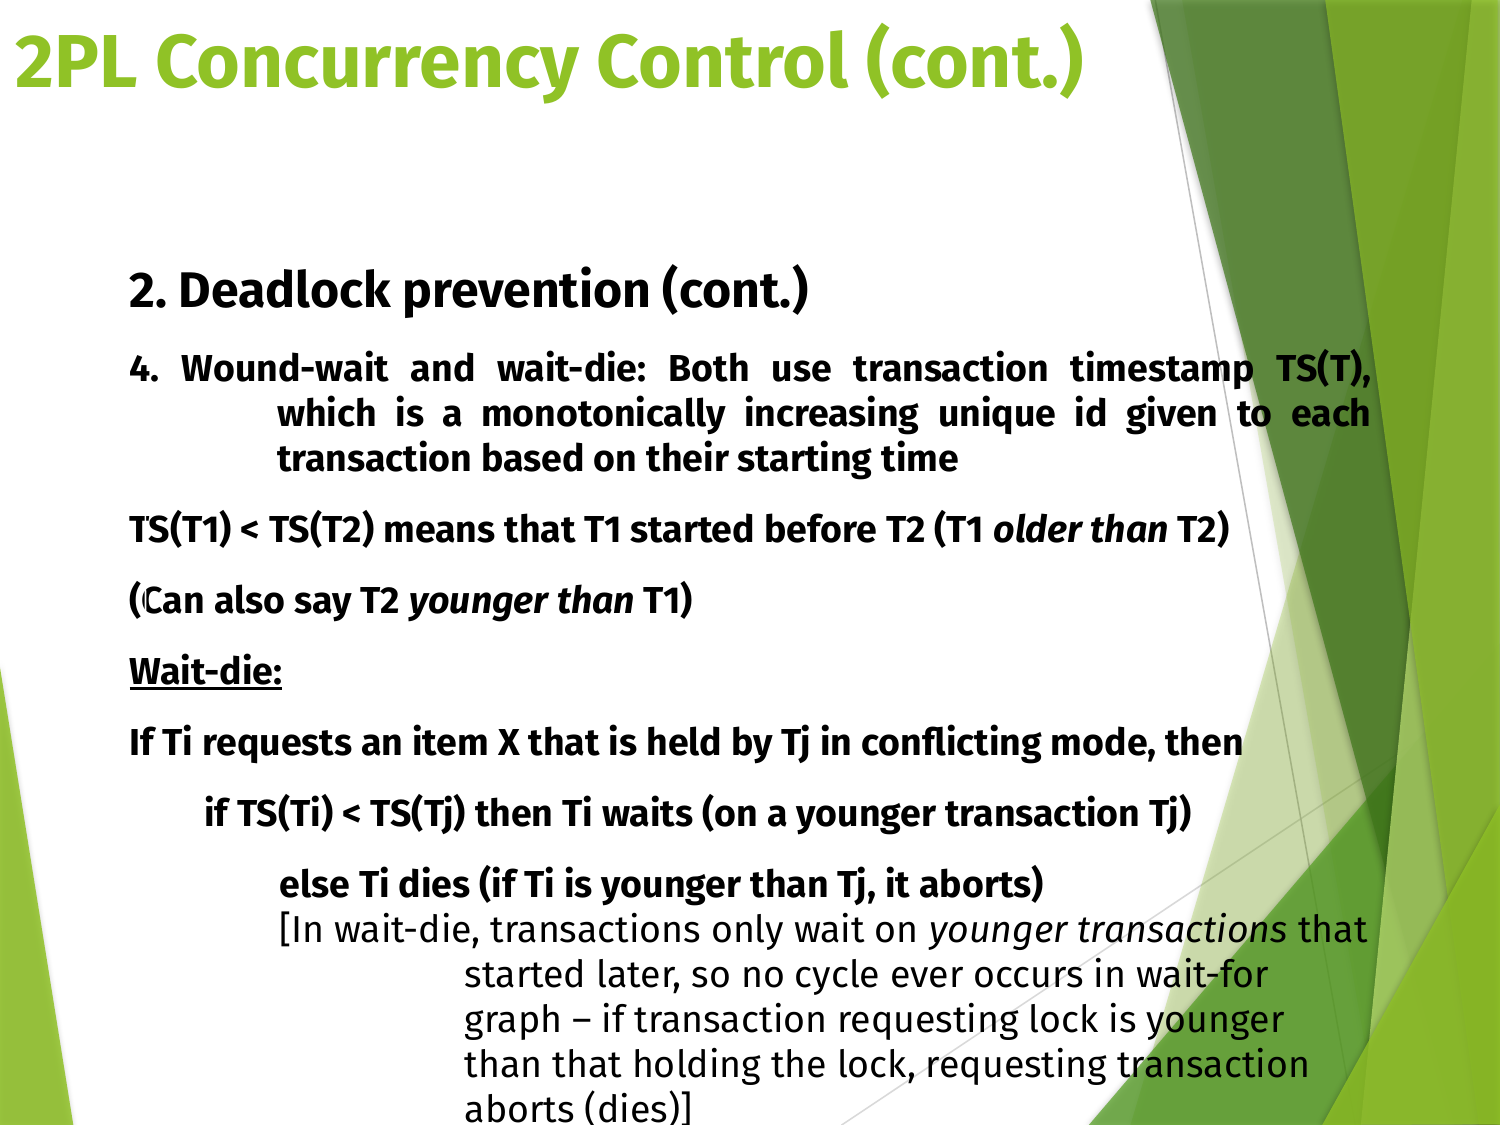

# 2PL Concurrency Control (cont.)
2. Deadlock prevention (cont.)
4. Wound-wait and wait-die: Both use transaction timestamp TS(T), which is a monotonically increasing unique id given to each transaction based on their starting time
TS(T1) < TS(T2) means that T1 started before T2 (T1 older than T2)
(Can also say T2 younger than T1)
Wait-die:
If Ti requests an item X that is held by Tj in conflicting mode, then
if TS(Ti) < TS(Tj) then Ti waits (on a younger transaction Tj)
else Ti dies (if Ti is younger than Tj, it aborts)
[In wait-die, transactions only wait on younger transactions that started later, so no cycle ever occurs in wait-for graph – if transaction requesting lock is younger than that holding the lock, requesting transaction aborts (dies)]